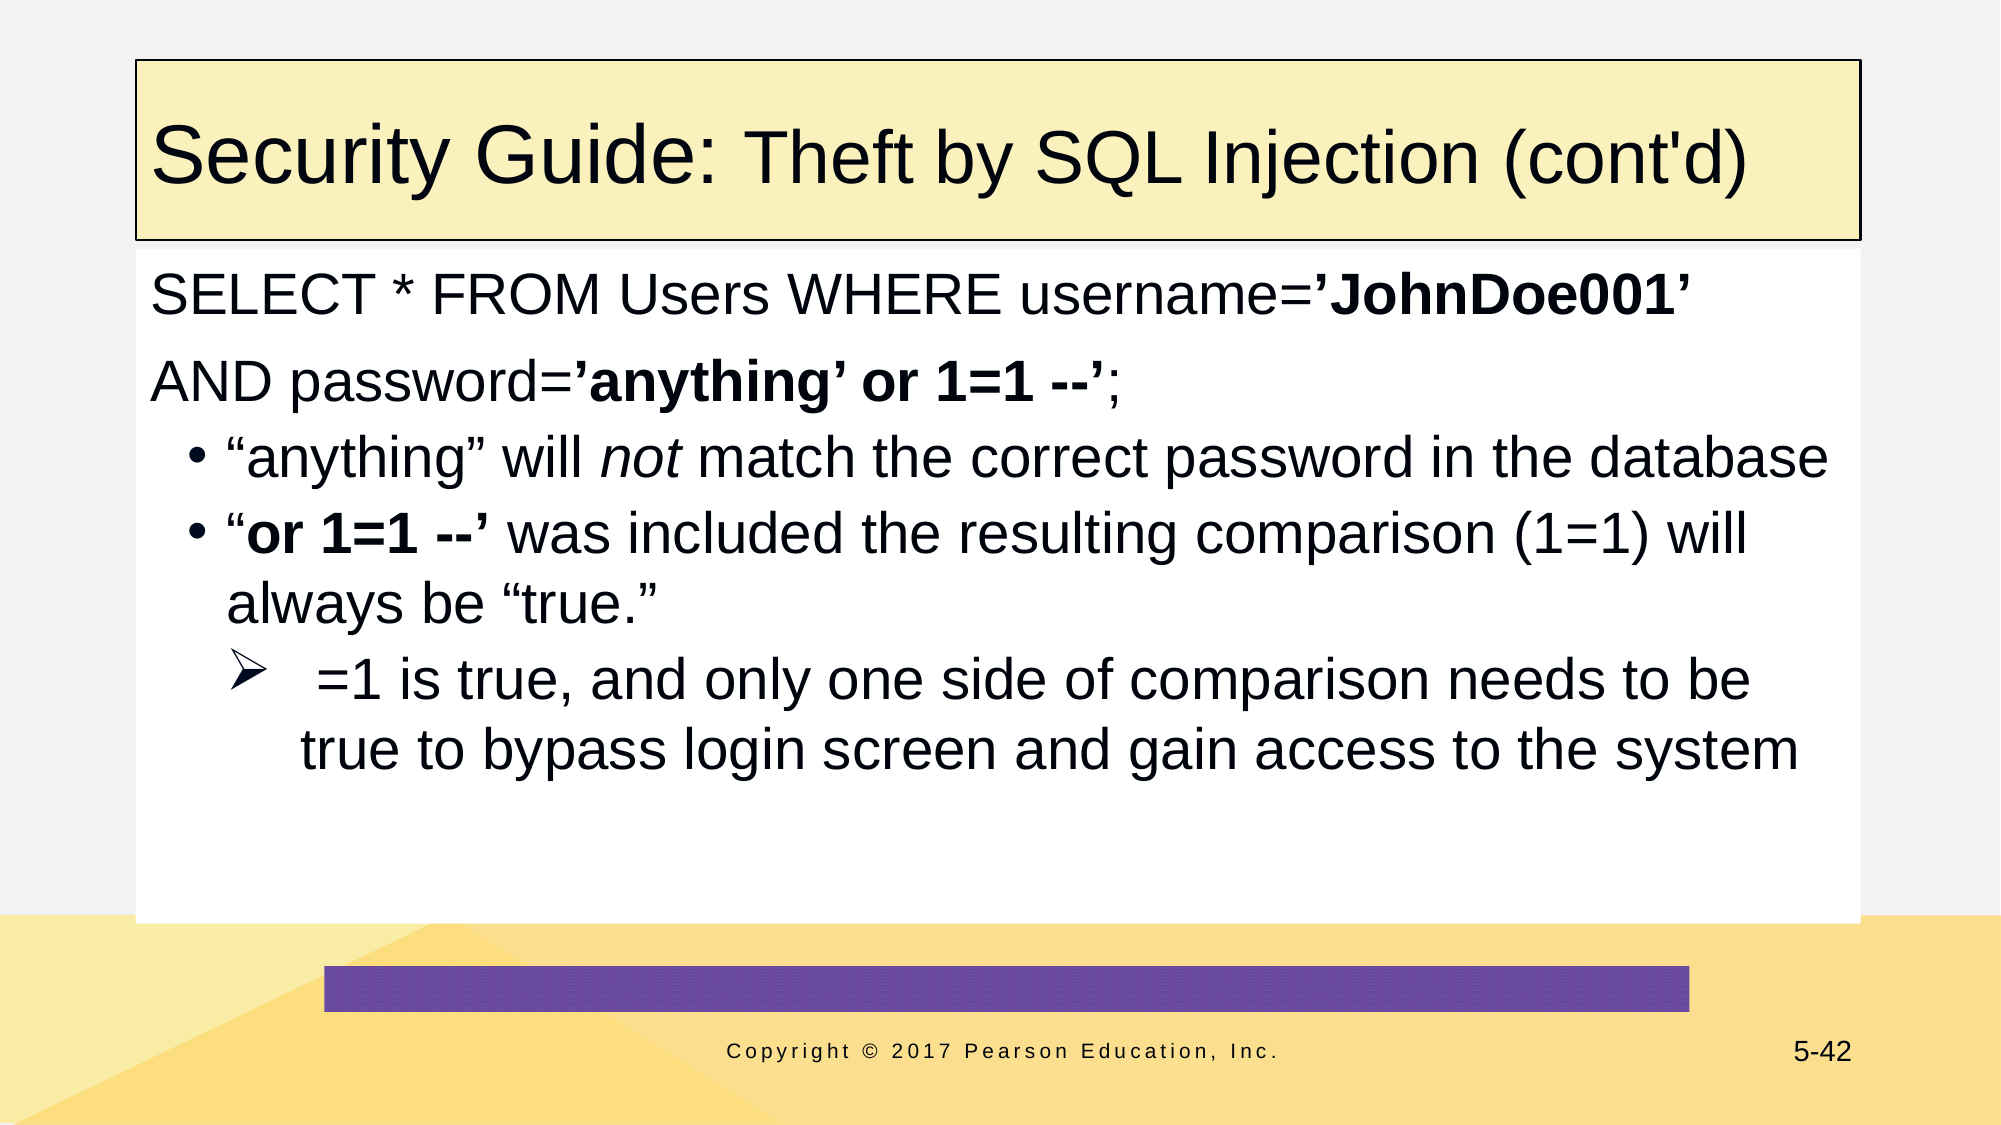

# Security Guide: Theft by SQL Injection (cont'd)
SELECT * FROM Users WHERE username=’JohnDoe001’
AND password=’anything’ or 1=1 --’;
“anything” will not match the correct password in the database
“or 1=1 --’ was included the resulting comparison (1=1) will always be “true.”
 =1 is true, and only one side of comparison needs to be true to bypass login screen and gain access to the system
Copyright © 2017 Pearson Education, Inc.